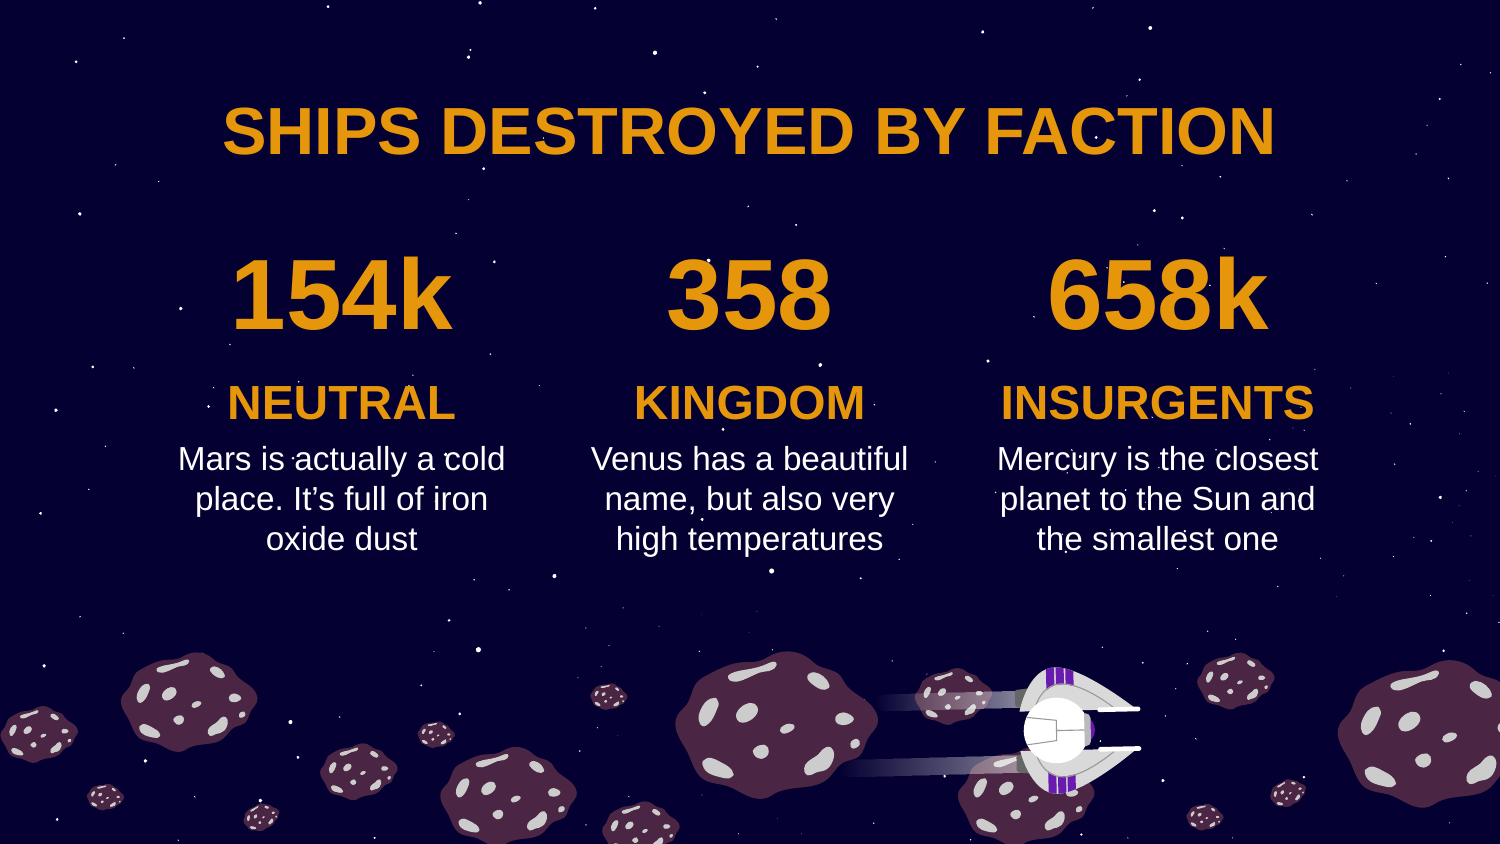

# SHIPS DESTROYED BY FACTION
154k
358
658k
NEUTRAL
KINGDOM
INSURGENTS
Mars is actually a cold place. It’s full of iron oxide dust
Venus has a beautiful name, but also very high temperatures
Mercury is the closest planet to the Sun and the smallest one